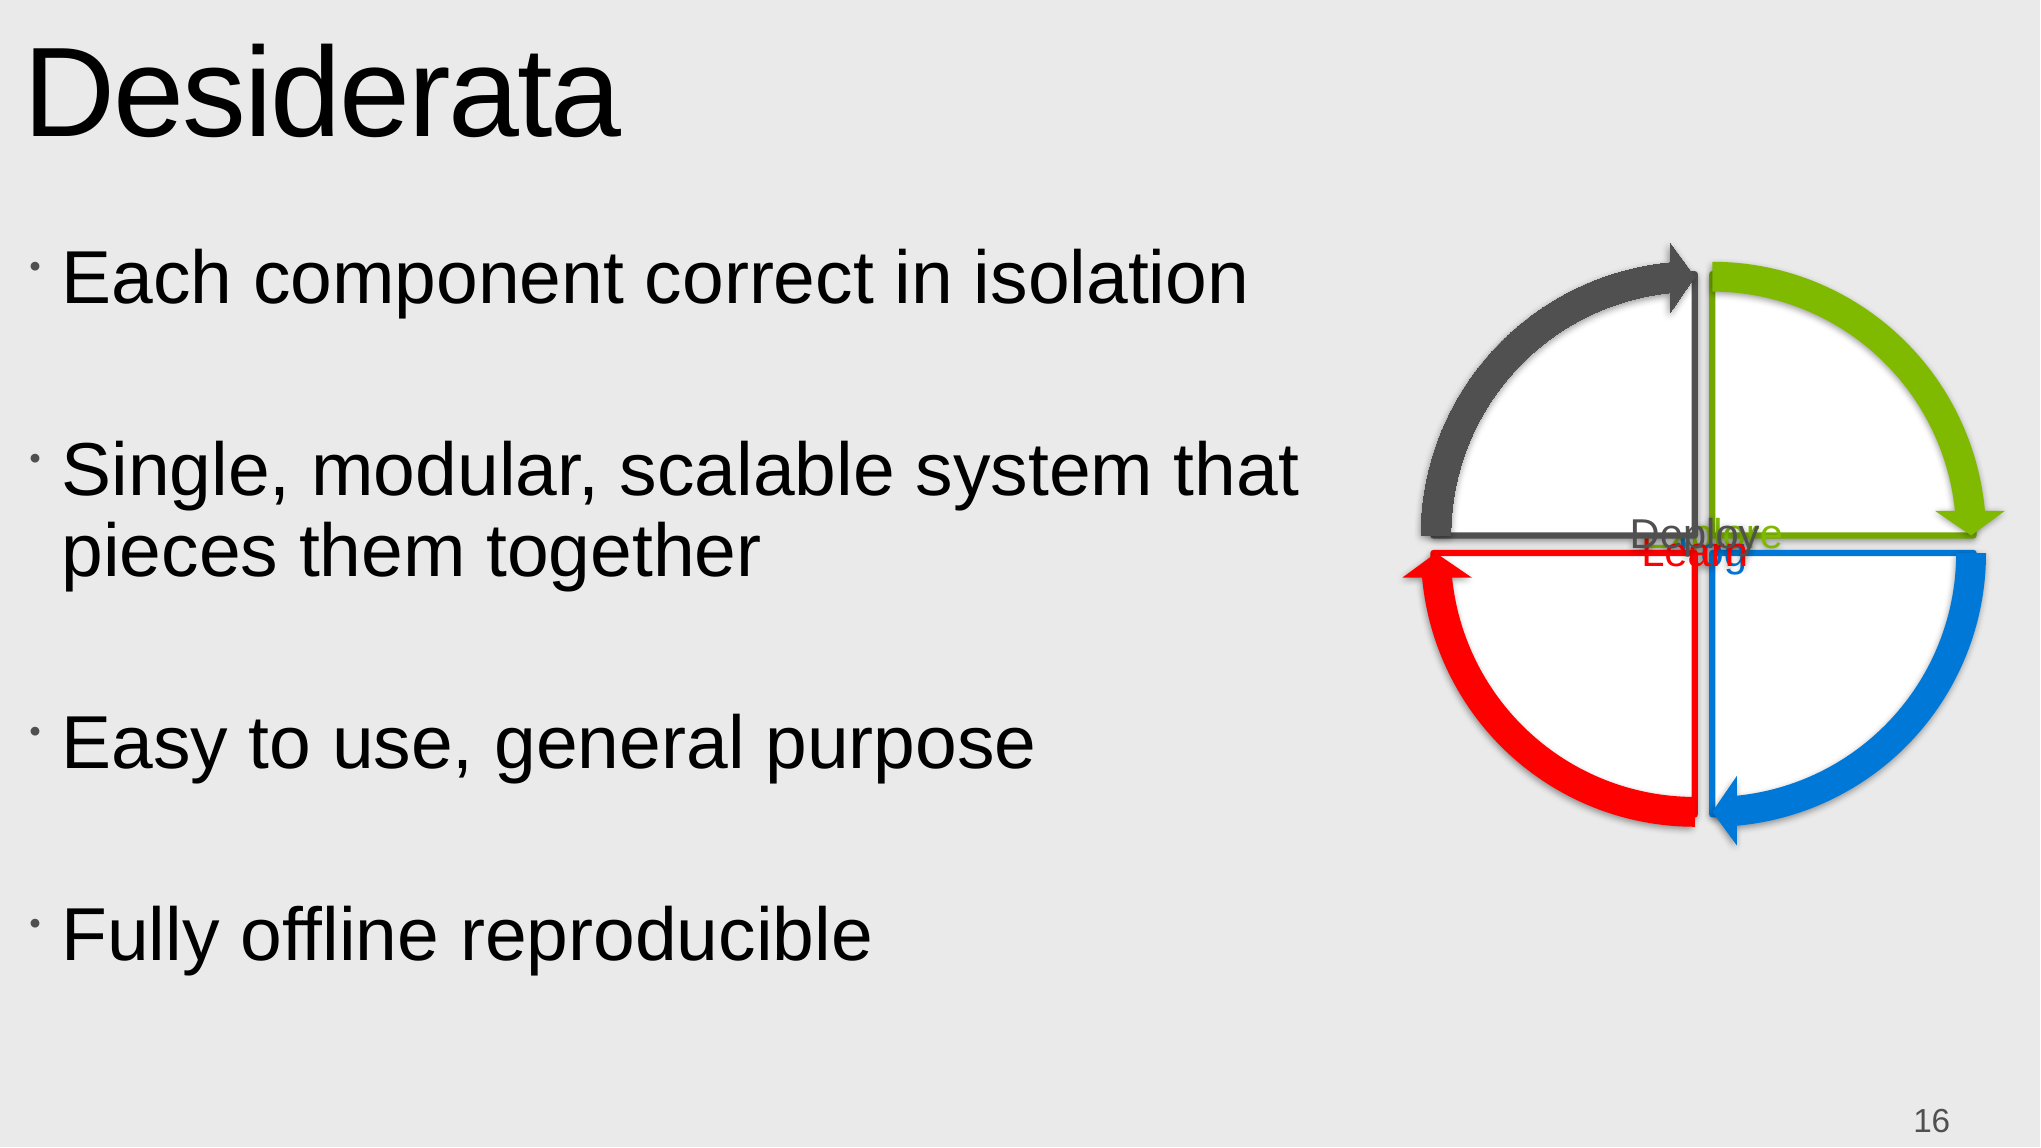

# Desiderata
Each component correct in isolation

Single, modular, scalable system that pieces them together

Easy to use, general purpose

Fully offline reproducible

Explore
Log
Learn
Deploy